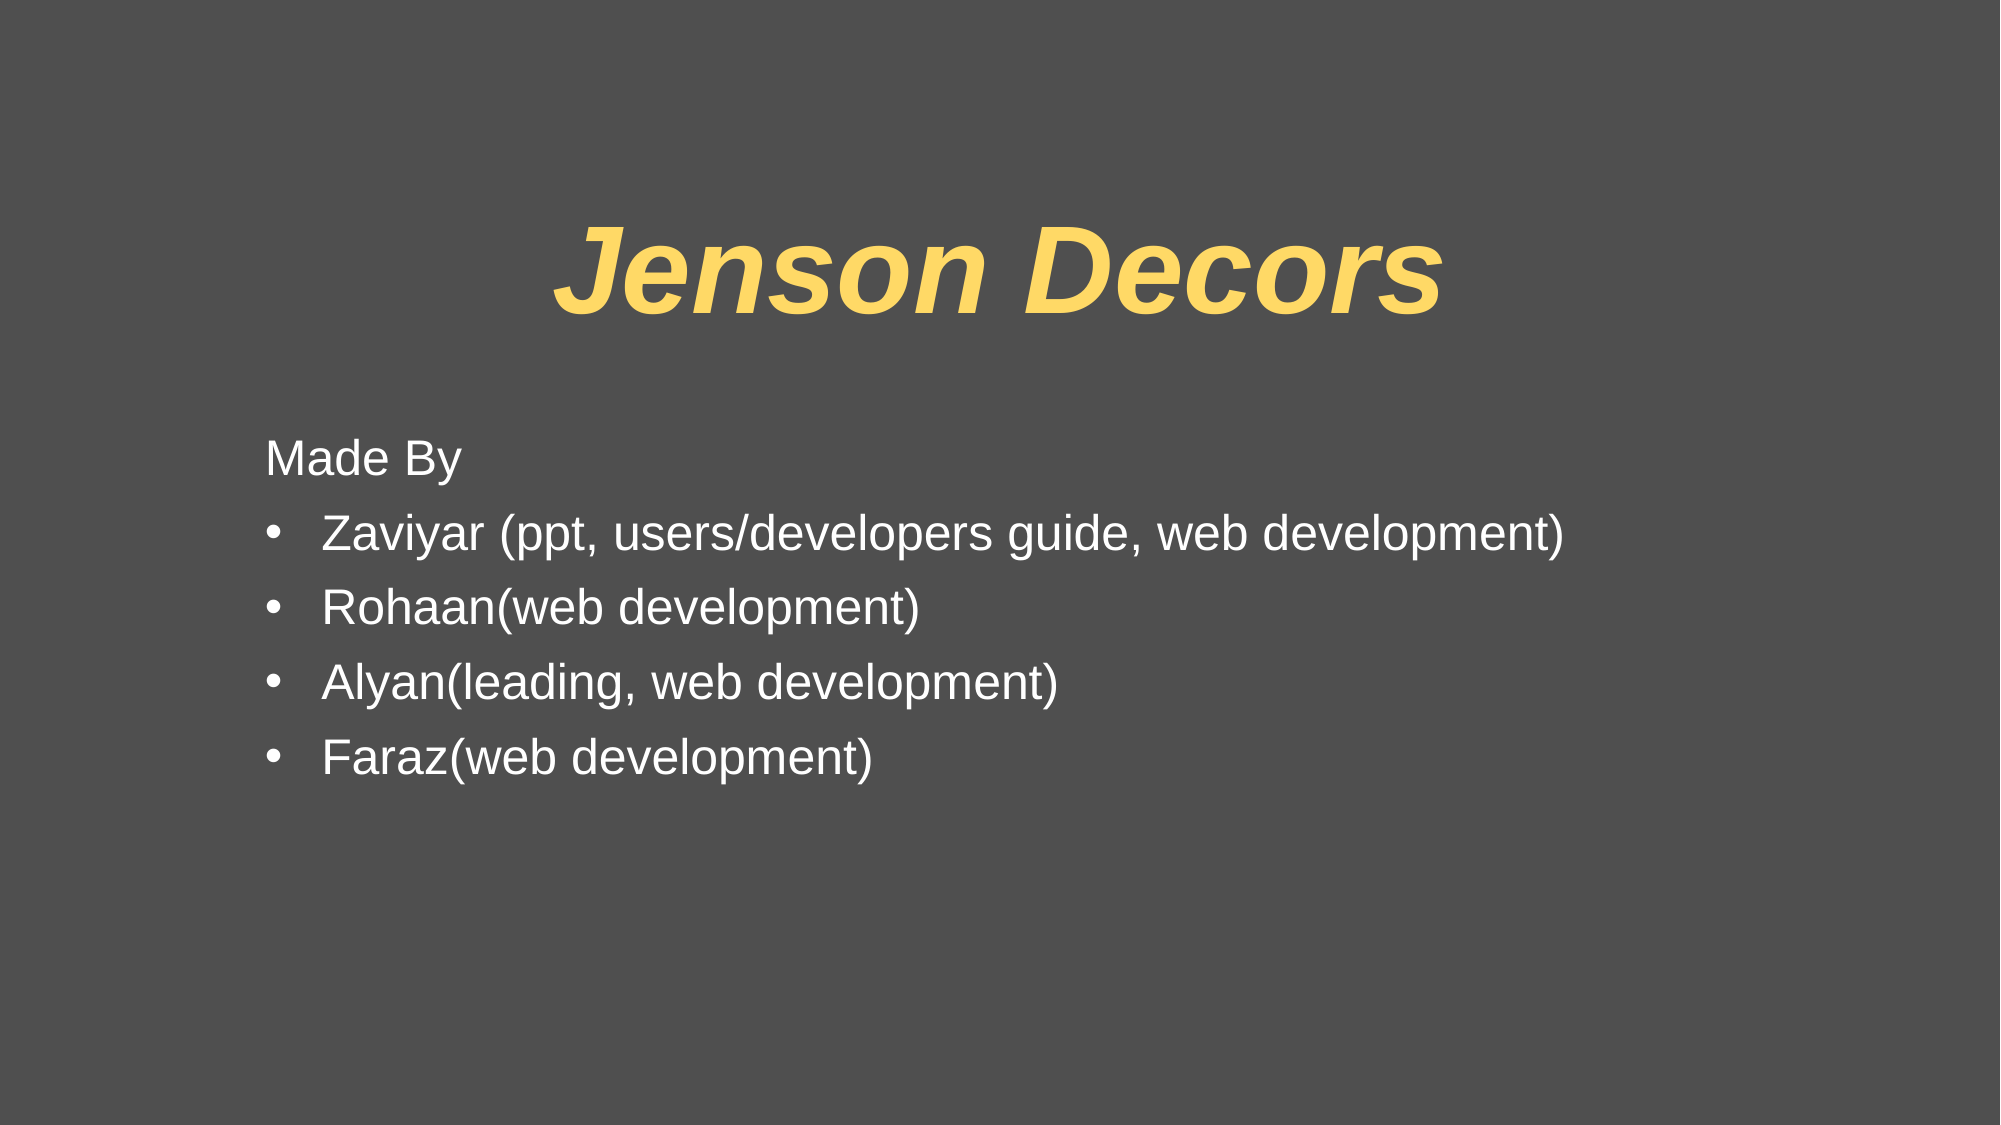

# Jenson Decors
Made By
Zaviyar (ppt, users/developers guide, web development)
Rohaan(web development)
Alyan(leading, web development)
Faraz(web development)